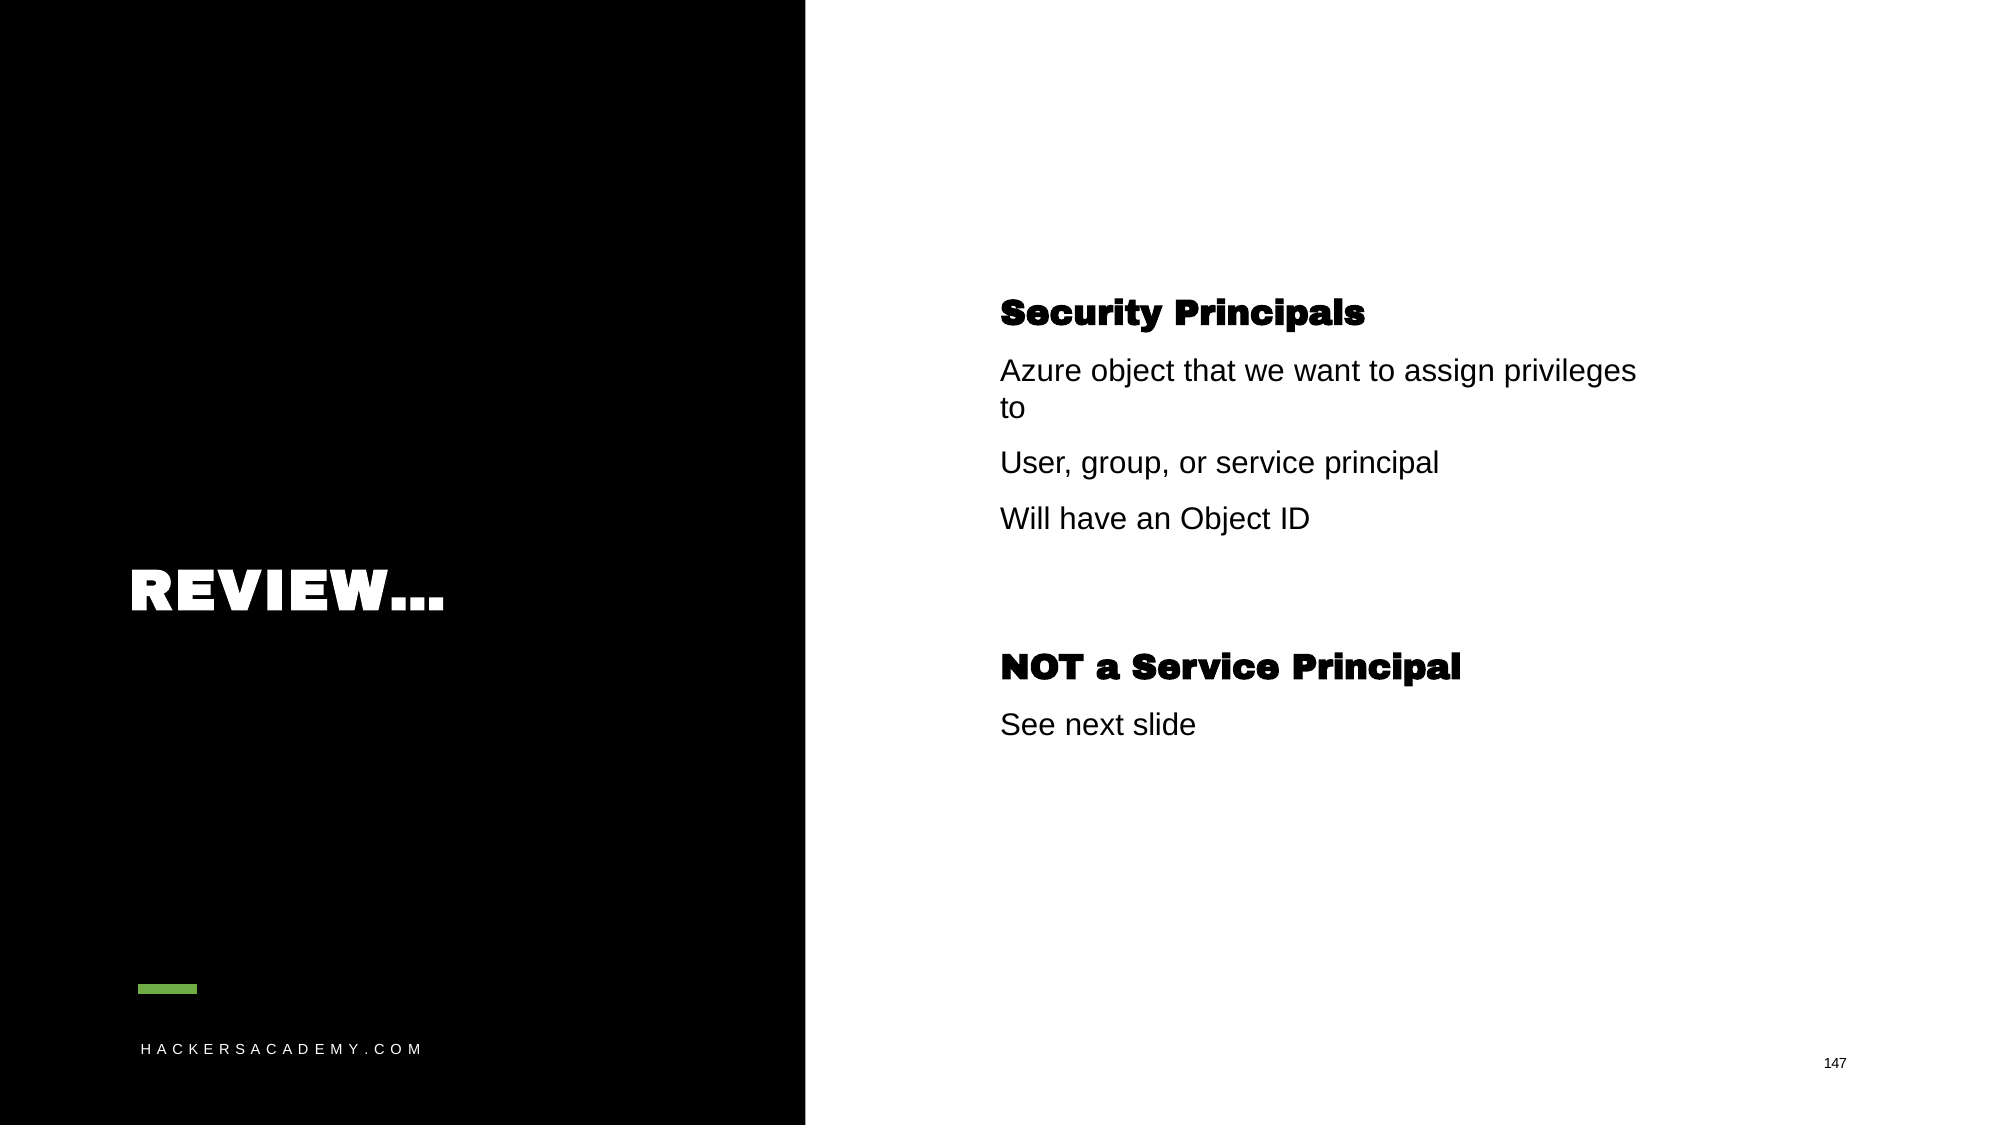

# Security Principals
Azure object that we want to assign privileges to
User, group, or service principal
Will have an Object ID
REVIEW…
NOT a Service Principal
See next slide
H A C K E R S A C A D E M Y . C O M
147